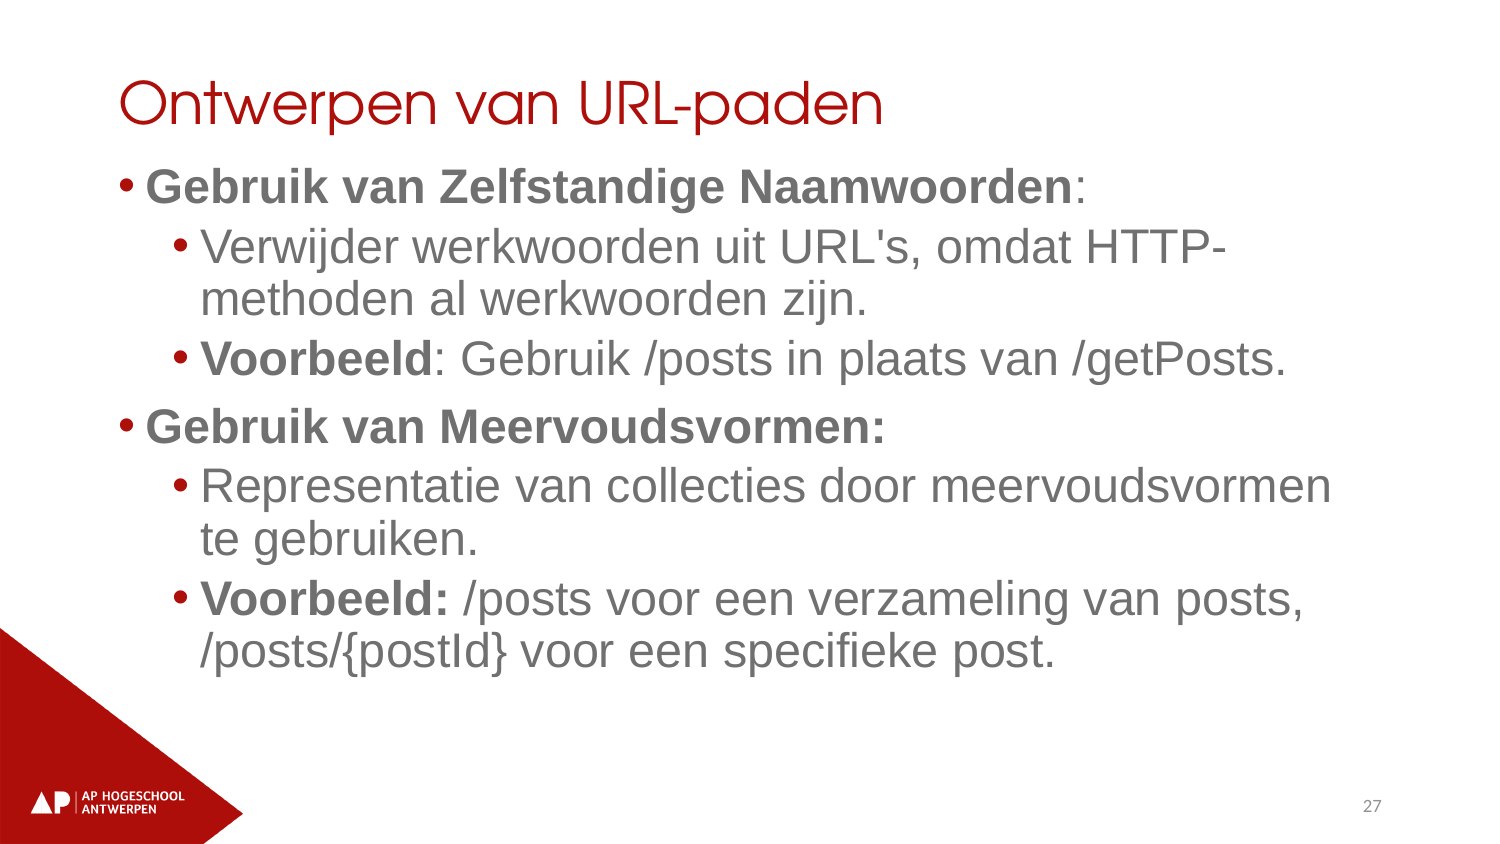

# Ontwerpen van URL-paden
Gebruik van Zelfstandige Naamwoorden:
Verwijder werkwoorden uit URL's, omdat HTTP-methoden al werkwoorden zijn.
Voorbeeld: Gebruik /posts in plaats van /getPosts.
Gebruik van Meervoudsvormen:
Representatie van collecties door meervoudsvormen te gebruiken.
Voorbeeld: /posts voor een verzameling van posts, /posts/{postId} voor een specifieke post.
27